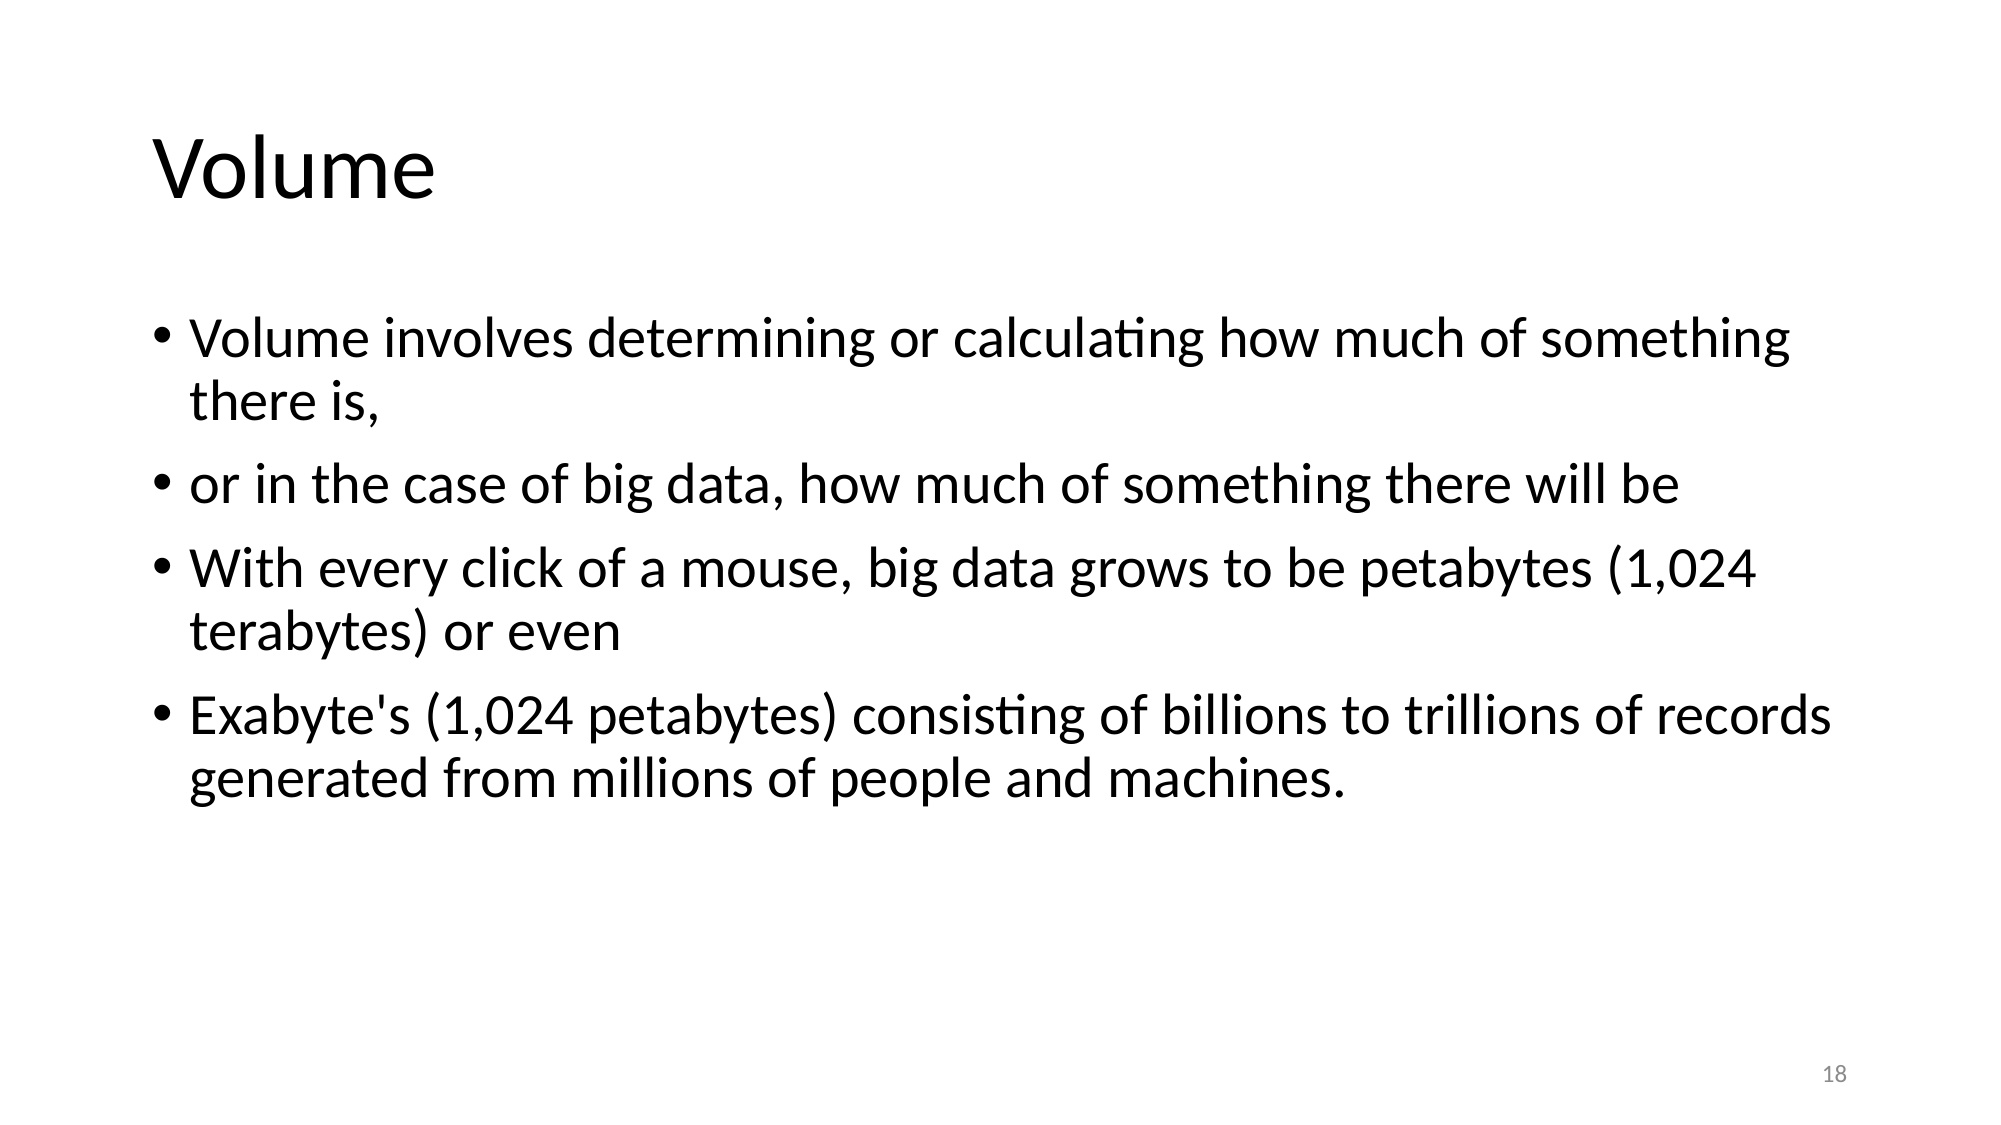

# Volume
Volume involves determining or calculating how much of something there is,
or in the case of big data, how much of something there will be
With every click of a mouse, big data grows to be petabytes (1,024 terabytes) or even
Exabyte's (1,024 petabytes) consisting of billions to trillions of records generated from millions of people and machines.

18